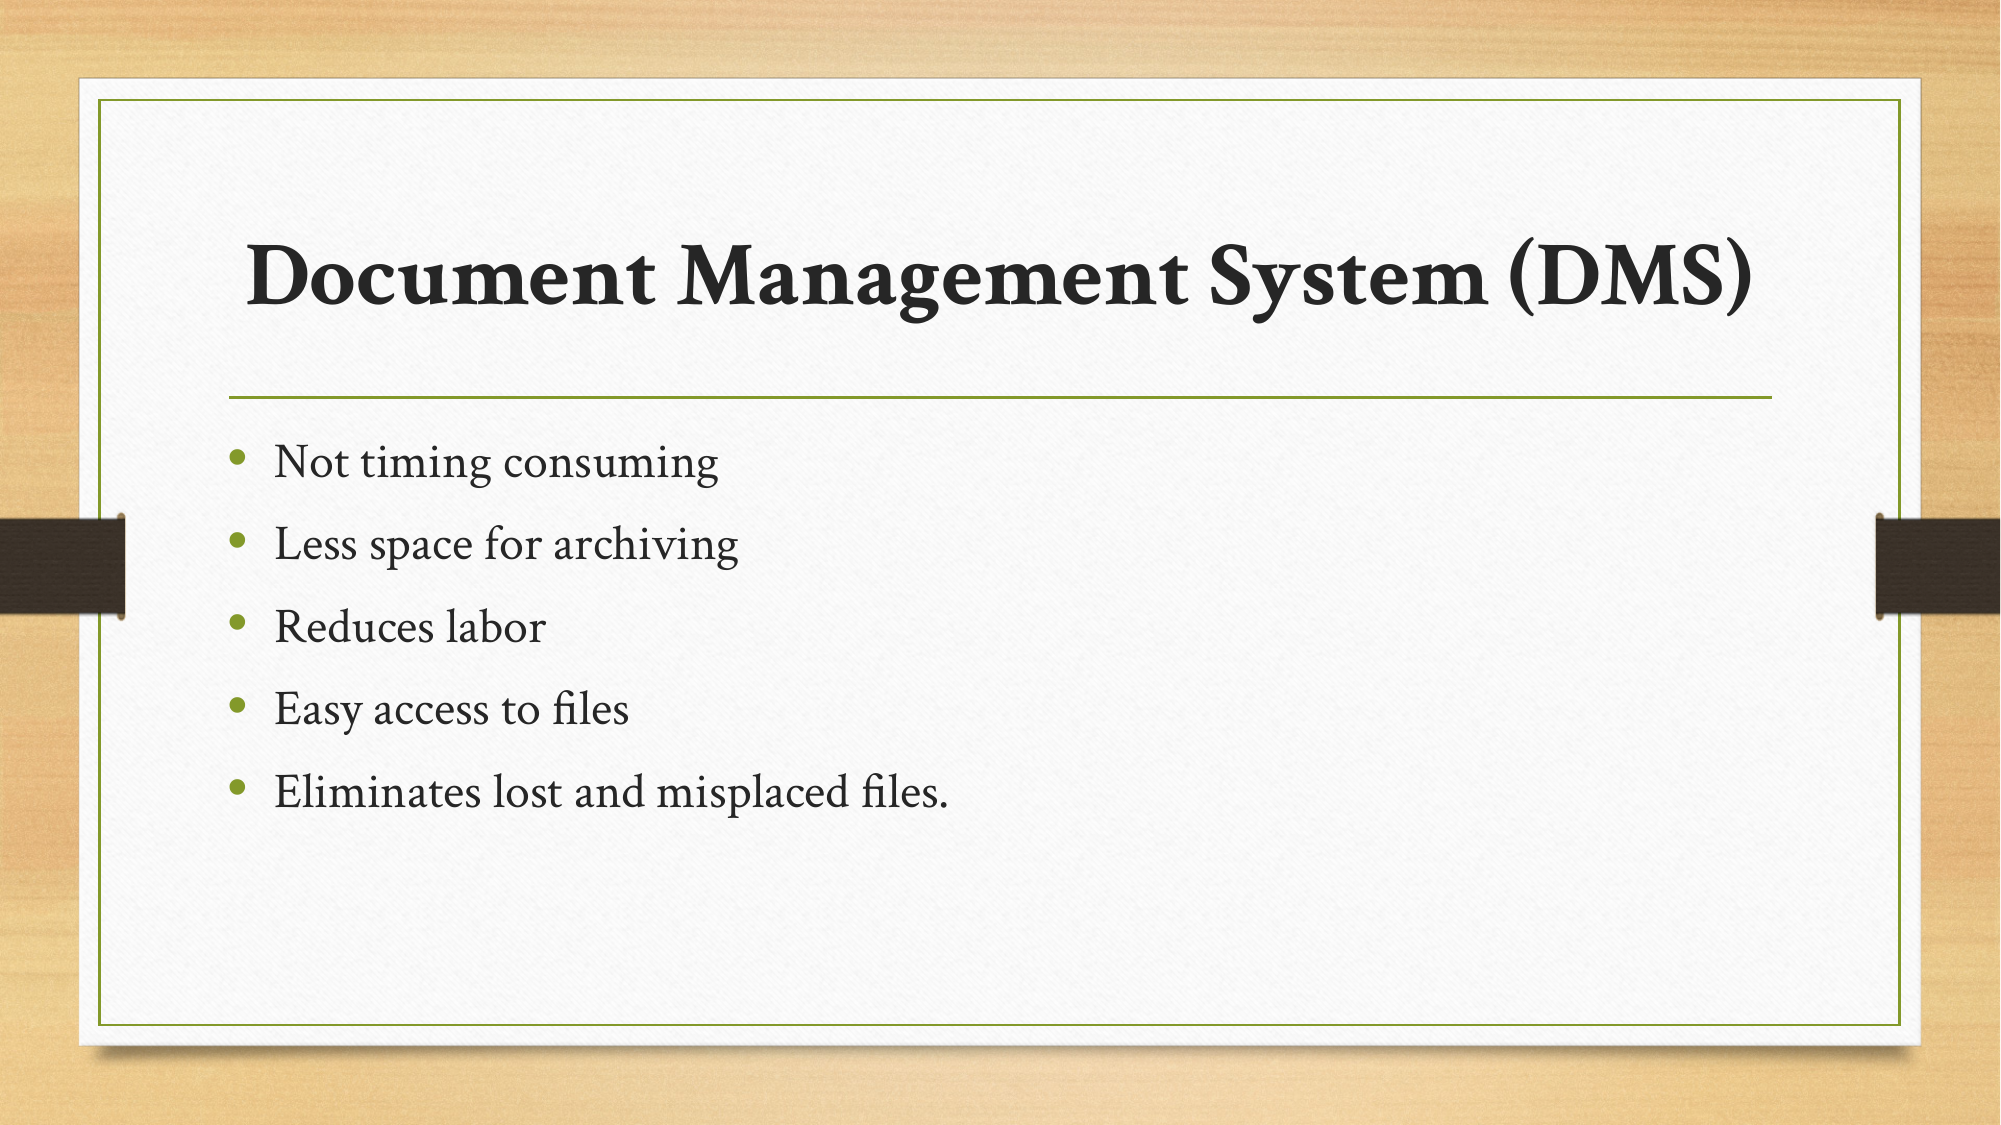

# Document Management System (DMS)
Not timing consuming
Less space for archiving
Reduces labor
Easy access to files
Eliminates lost and misplaced files.